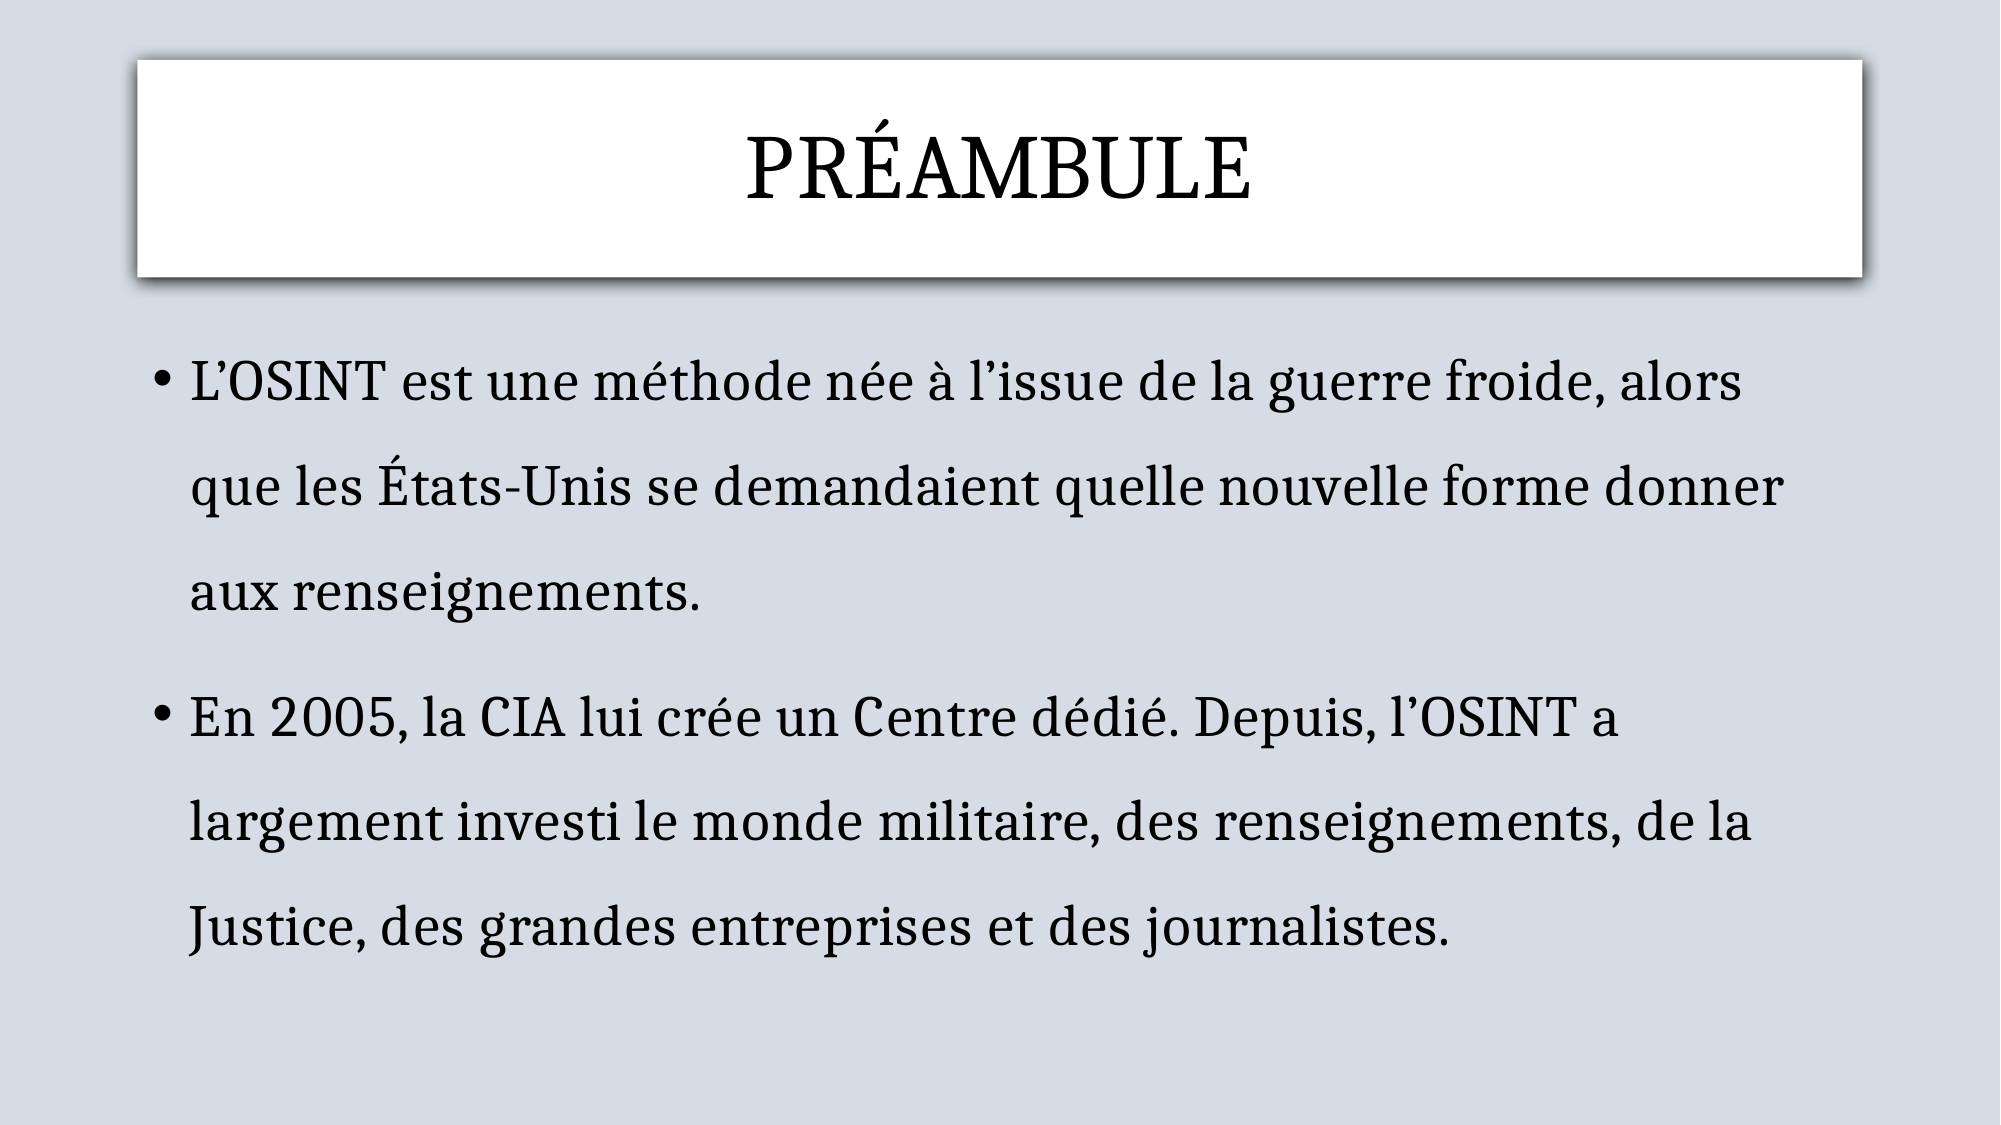

# PRÉAMBULE
L’OSINT est une méthode née à l’issue de la guerre froide, alors que les États-Unis se demandaient quelle nouvelle forme donner aux renseignements.
En 2005, la CIA lui crée un Centre dédié. Depuis, l’OSINT a largement investi le monde militaire, des renseignements, de la Justice, des grandes entreprises et des journalistes.